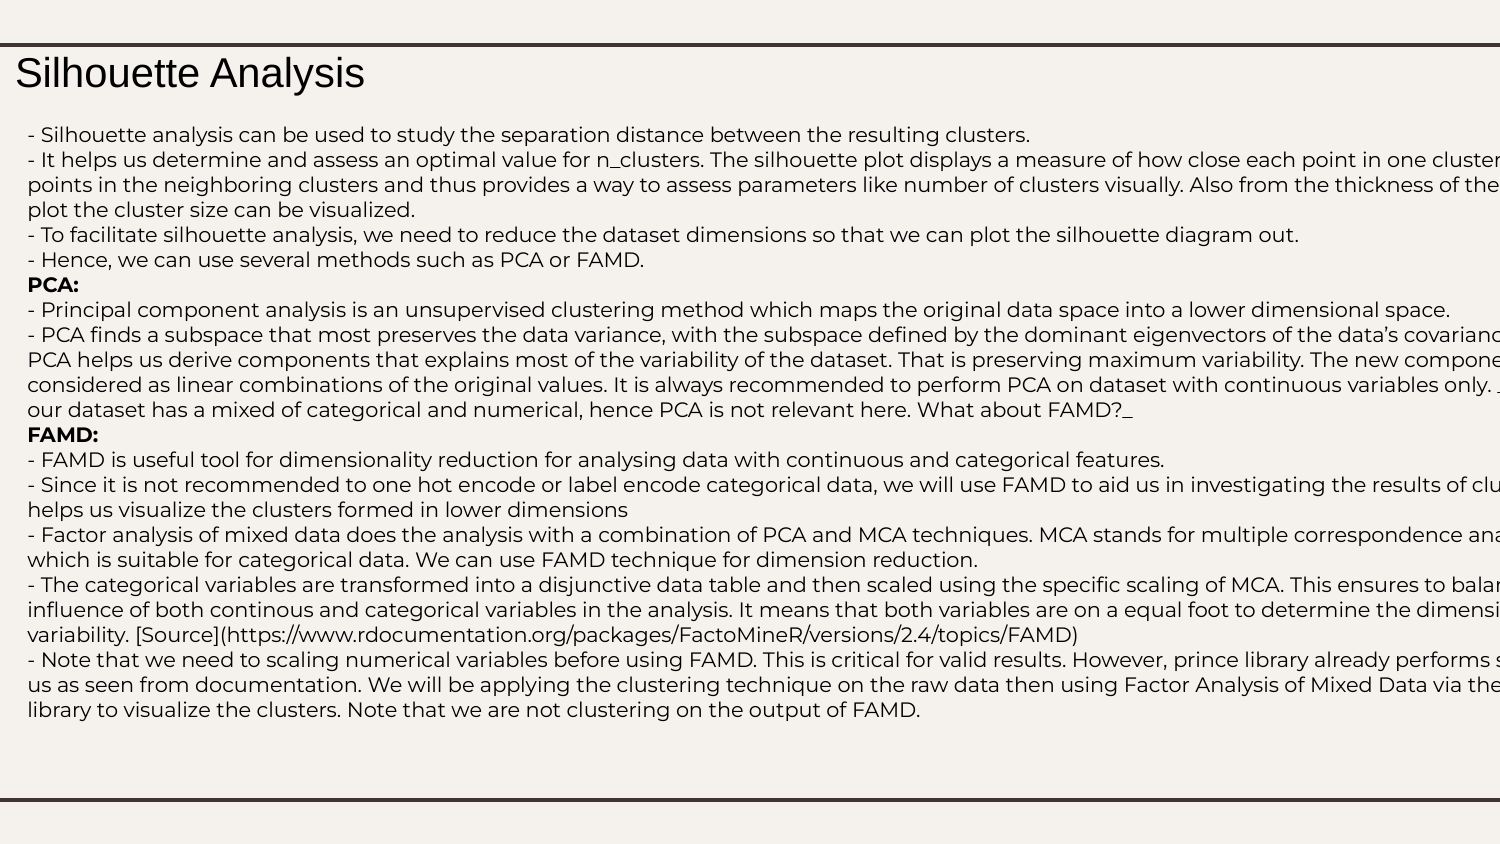

# Silhouette Analysis
- Silhouette analysis can be used to study the separation distance between the resulting clusters.
- It helps us determine and assess an optimal value for n_clusters. The silhouette plot displays a measure of how close each point in one cluster is to points in the neighboring clusters and thus provides a way to assess parameters like number of clusters visually. Also from the thickness of the silhouette plot the cluster size can be visualized.
- To facilitate silhouette analysis, we need to reduce the dataset dimensions so that we can plot the silhouette diagram out.
- Hence, we can use several methods such as PCA or FAMD.
PCA:
- Principal component analysis is an unsupervised clustering method which maps the original data space into a lower dimensional space.
- PCA finds a subspace that most preserves the data variance, with the subspace defined by the dominant eigenvectors of the data’s covariance matrix. PCA helps us derive components that explains most of the variability of the dataset. That is preserving maximum variability. The new components can be considered as linear combinations of the original values. It is always recommended to perform PCA on dataset with continuous variables only. _However, our dataset has a mixed of categorical and numerical, hence PCA is not relevant here. What about FAMD?_
FAMD:
- FAMD is useful tool for dimensionality reduction for analysing data with continuous and categorical features.
- Since it is not recommended to one hot encode or label encode categorical data, we will use FAMD to aid us in investigating the results of clustering. It helps us visualize the clusters formed in lower dimensions
- Factor analysis of mixed data does the analysis with a combination of PCA and MCA techniques. MCA stands for multiple correspondence analysis, which is suitable for categorical data. We can use FAMD technique for dimension reduction.
- The categorical variables are transformed into a disjunctive data table and then scaled using the specific scaling of MCA. This ensures to balance the influence of both continous and categorical variables in the analysis. It means that both variables are on a equal foot to determine the dimensions of variability. [Source](https://www.rdocumentation.org/packages/FactoMineR/versions/2.4/topics/FAMD)
- Note that we need to scaling numerical variables before using FAMD. This is critical for valid results. However, prince library already performs scaling for us as seen from documentation. We will be applying the clustering technique on the raw data then using Factor Analysis of Mixed Data via the `prince` library to visualize the clusters. Note that we are not clustering on the output of FAMD.